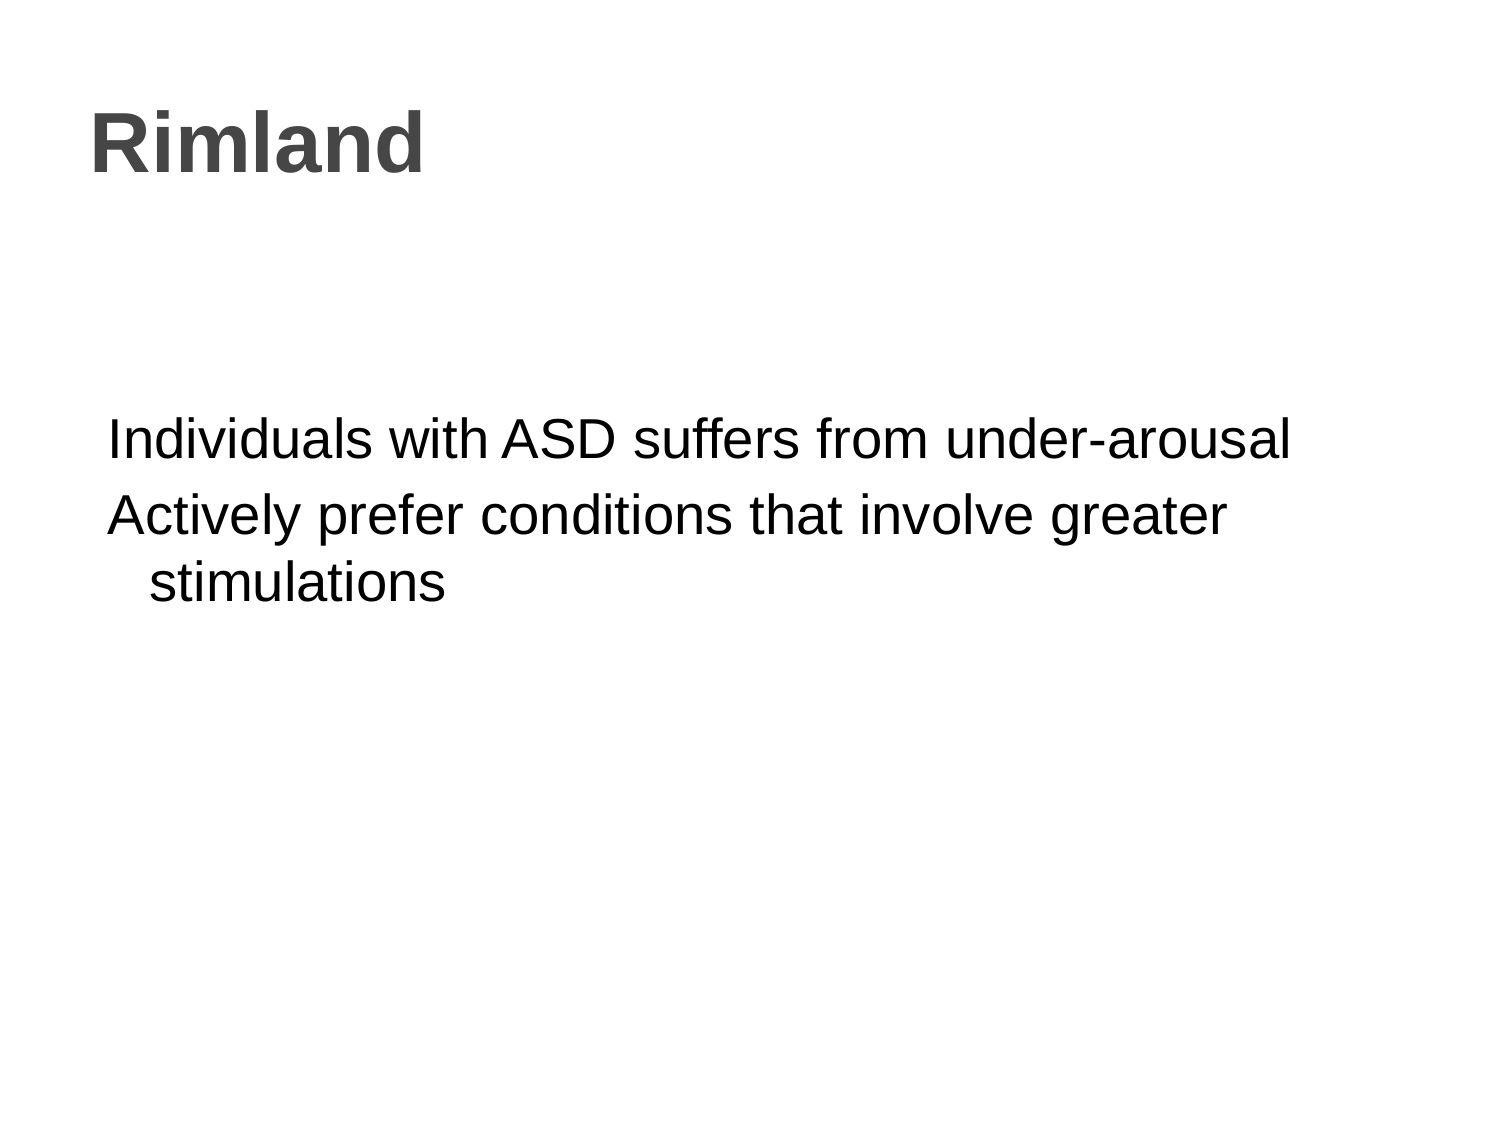

# Rimland

Individuals with ASD suffers from under-arousal
Actively prefer conditions that involve greater stimulations